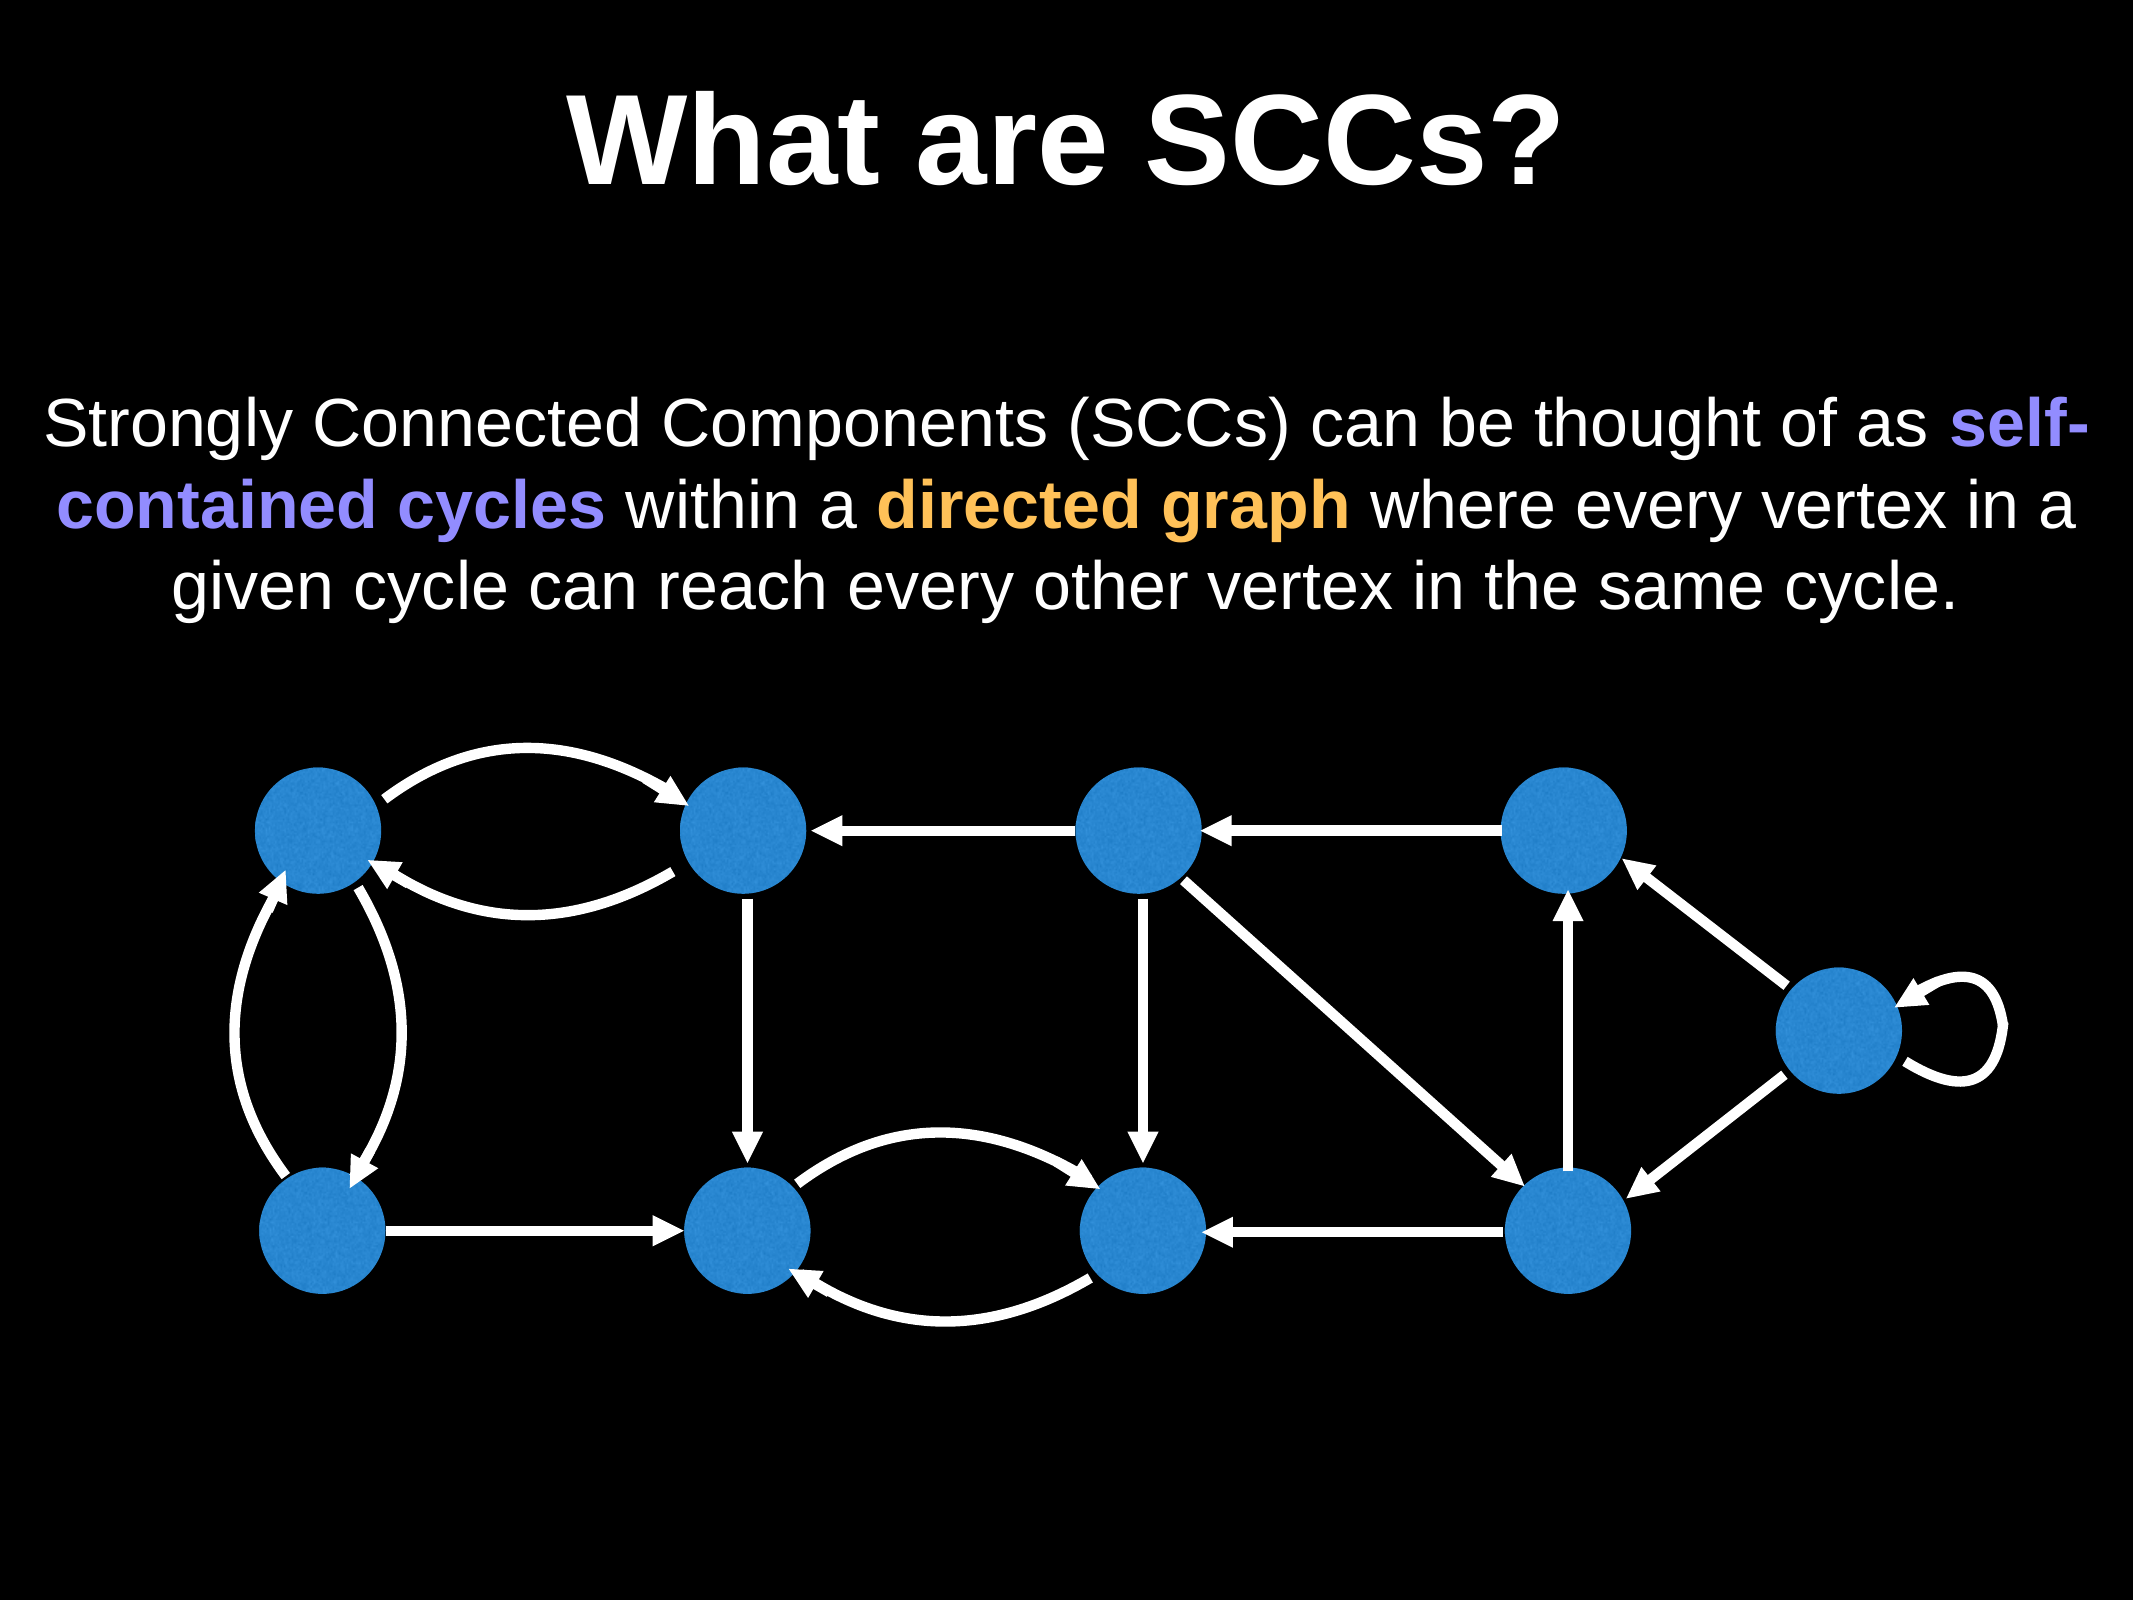

What are SCCs?
Strongly Connected Components (SCCs) can be thought of as self-contained cycles within a directed graph where every vertex in a given cycle can reach every other vertex in the same cycle.